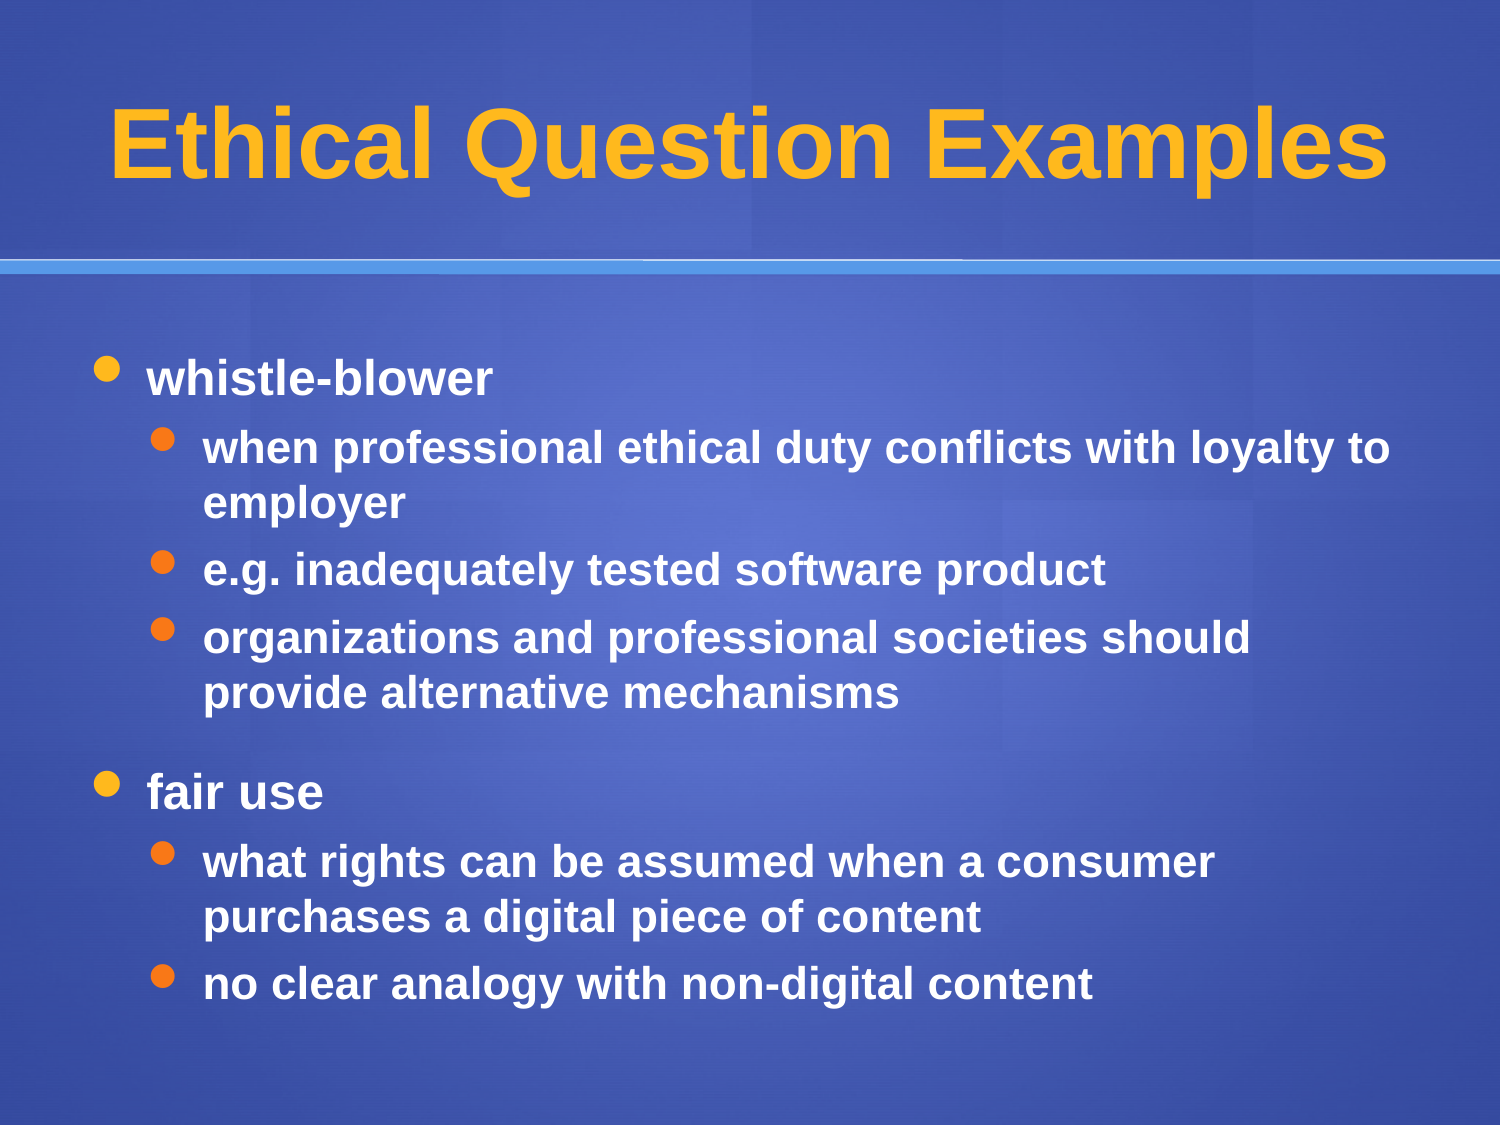

# Ethical Question Examples
whistle-blower
when professional ethical duty conflicts with loyalty to employer
e.g. inadequately tested software product
organizations and professional societies should provide alternative mechanisms
fair use
what rights can be assumed when a consumer purchases a digital piece of content
no clear analogy with non-digital content